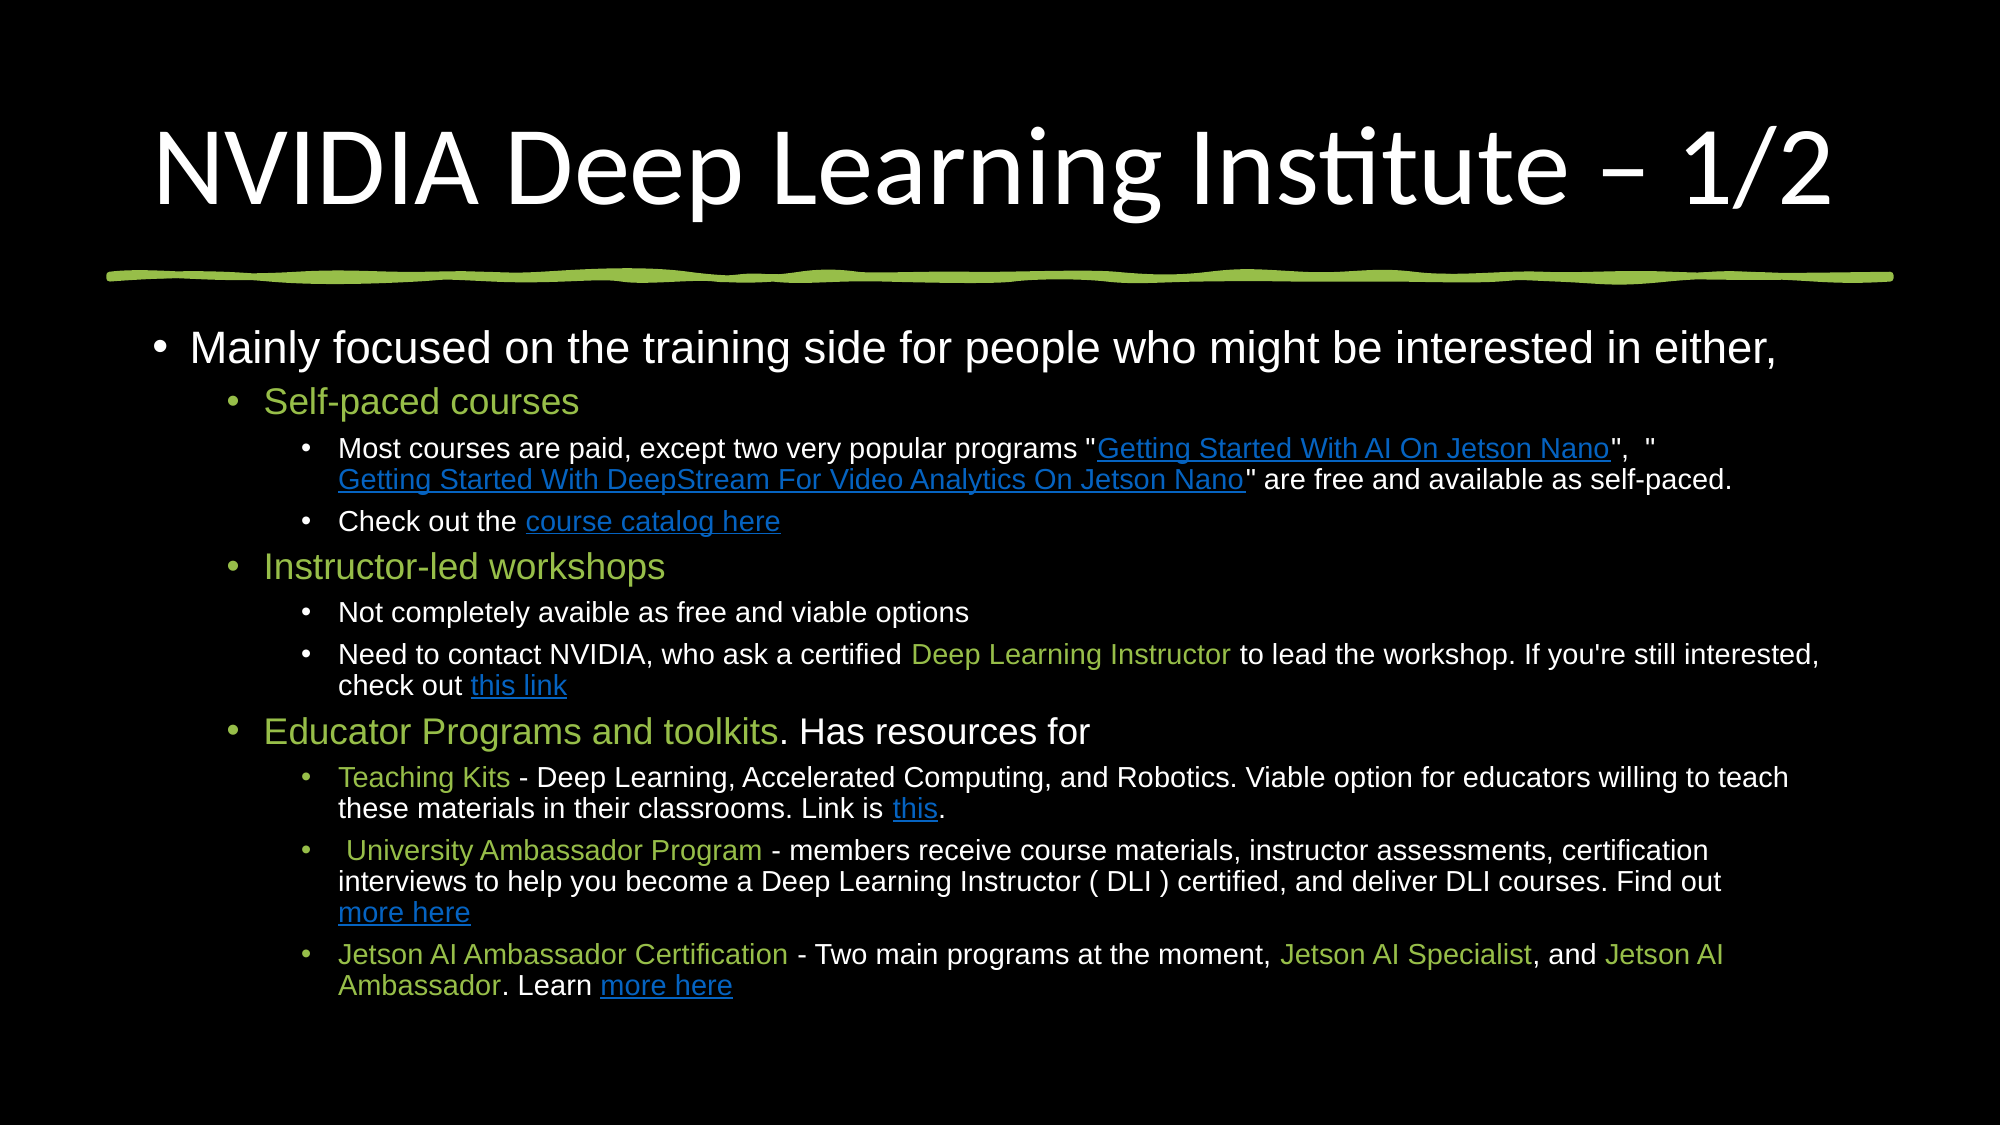

# NVIDIA Deep Learning Institute – 1/2

Mainly focused on the training side for people who might be interested in either,
Self-paced courses
Most courses are paid, except two very popular programs "Getting Started With AI On Jetson Nano",  "Getting Started With DeepStream For Video Analytics On Jetson Nano" are free and available as self-paced.
Check out the course catalog here
Instructor-led workshops
Not completely avaible as free and viable options
Need to contact NVIDIA, who ask a certified Deep Learning Instructor to lead the workshop. If you're still interested, check out this link
Educator Programs and toolkits. Has resources for
Teaching Kits - Deep Learning, Accelerated Computing, and Robotics. Viable option for educators willing to teach these materials in their classrooms. Link is this.
 University Ambassador Program - members receive course materials, instructor assessments, certification interviews to help you become a Deep Learning Instructor ( DLI ) certified, and deliver DLI courses. Find out more here
Jetson AI Ambassador Certification - Two main programs at the moment, Jetson AI Specialist, and Jetson AI Ambassador. Learn more here